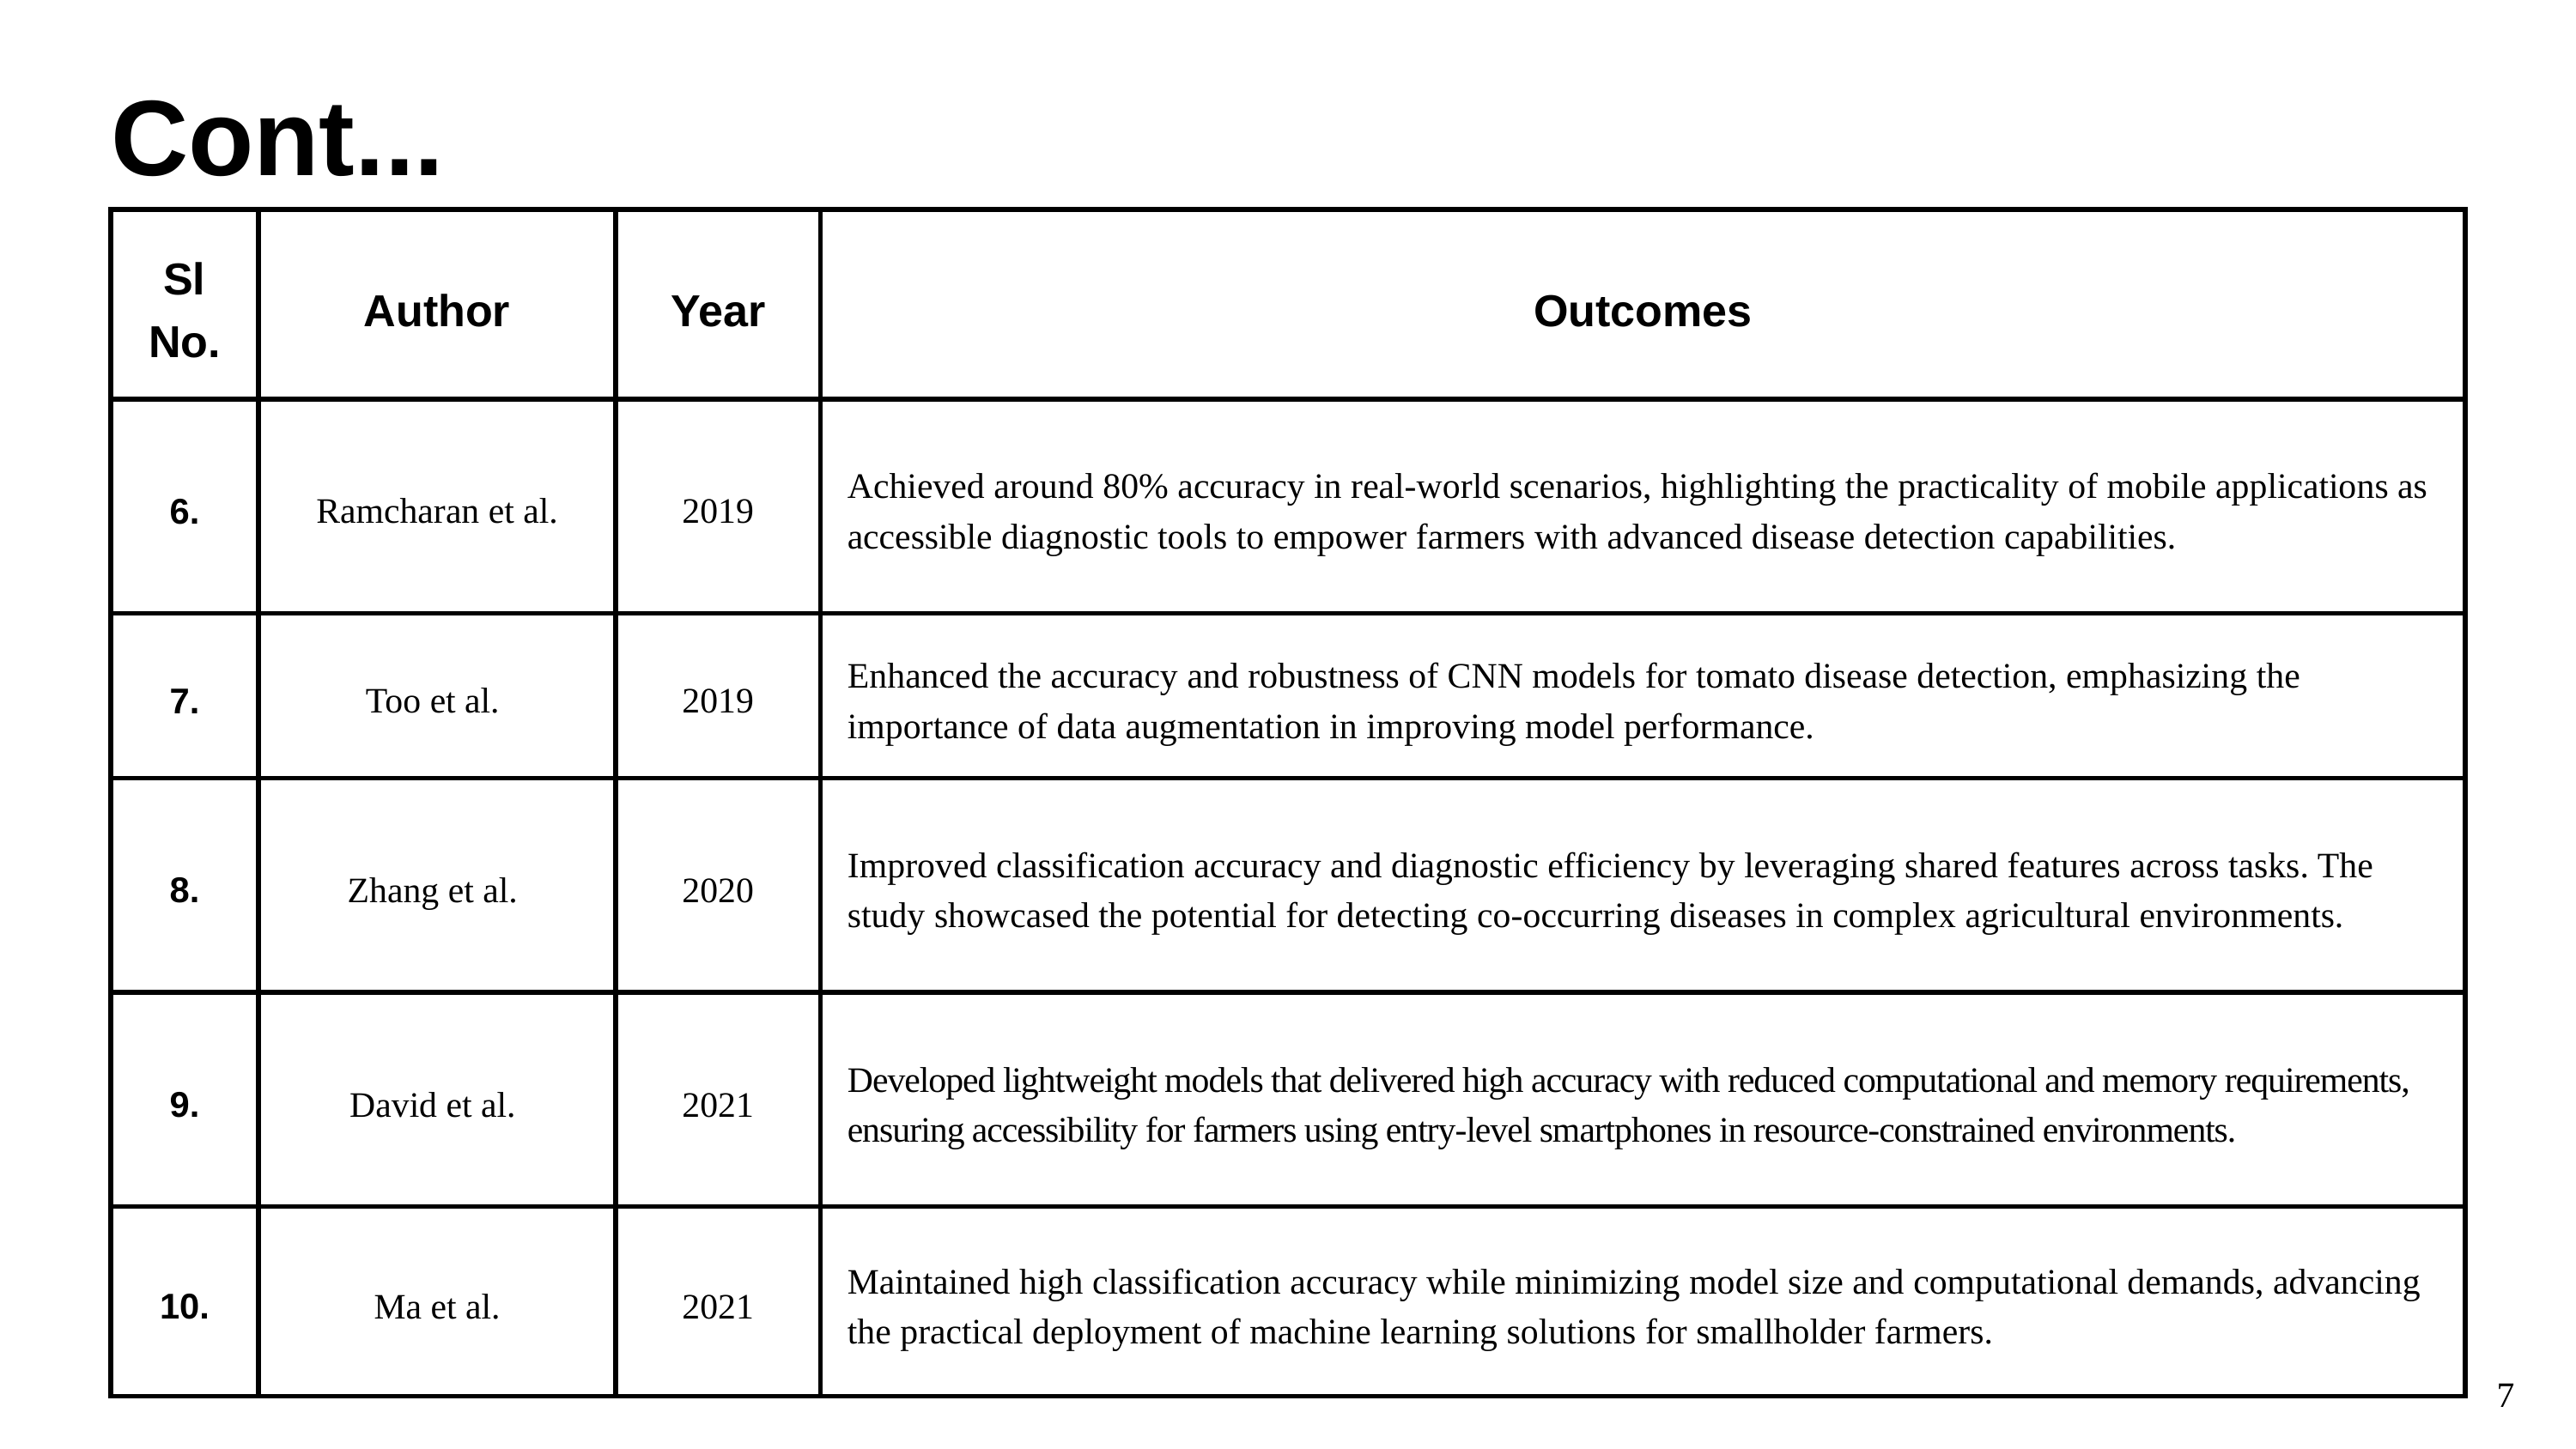

Cont...
| Sl No. | Author | Year | Outcomes |
| --- | --- | --- | --- |
| 6. | Ramcharan et al. | 2019 | Achieved around 80% accuracy in real-world scenarios, highlighting the practicality of mobile applications as accessible diagnostic tools to empower farmers with advanced disease detection capabilities. |
| 7. | Too et al. | 2019 | Enhanced the accuracy and robustness of CNN models for tomato disease detection, emphasizing the importance of data augmentation in improving model performance. |
| 8. | Zhang et al. | 2020 | Improved classification accuracy and diagnostic efficiency by leveraging shared features across tasks. The study showcased the potential for detecting co-occurring diseases in complex agricultural environments. |
| 9. | David et al. | 2021 | Developed lightweight models that delivered high accuracy with reduced computational and memory requirements, ensuring accessibility for farmers using entry-level smartphones in resource-constrained environments. |
| 10. | Ma et al. | 2021 | Maintained high classification accuracy while minimizing model size and computational demands, advancing the practical deployment of machine learning solutions for smallholder farmers. |
7